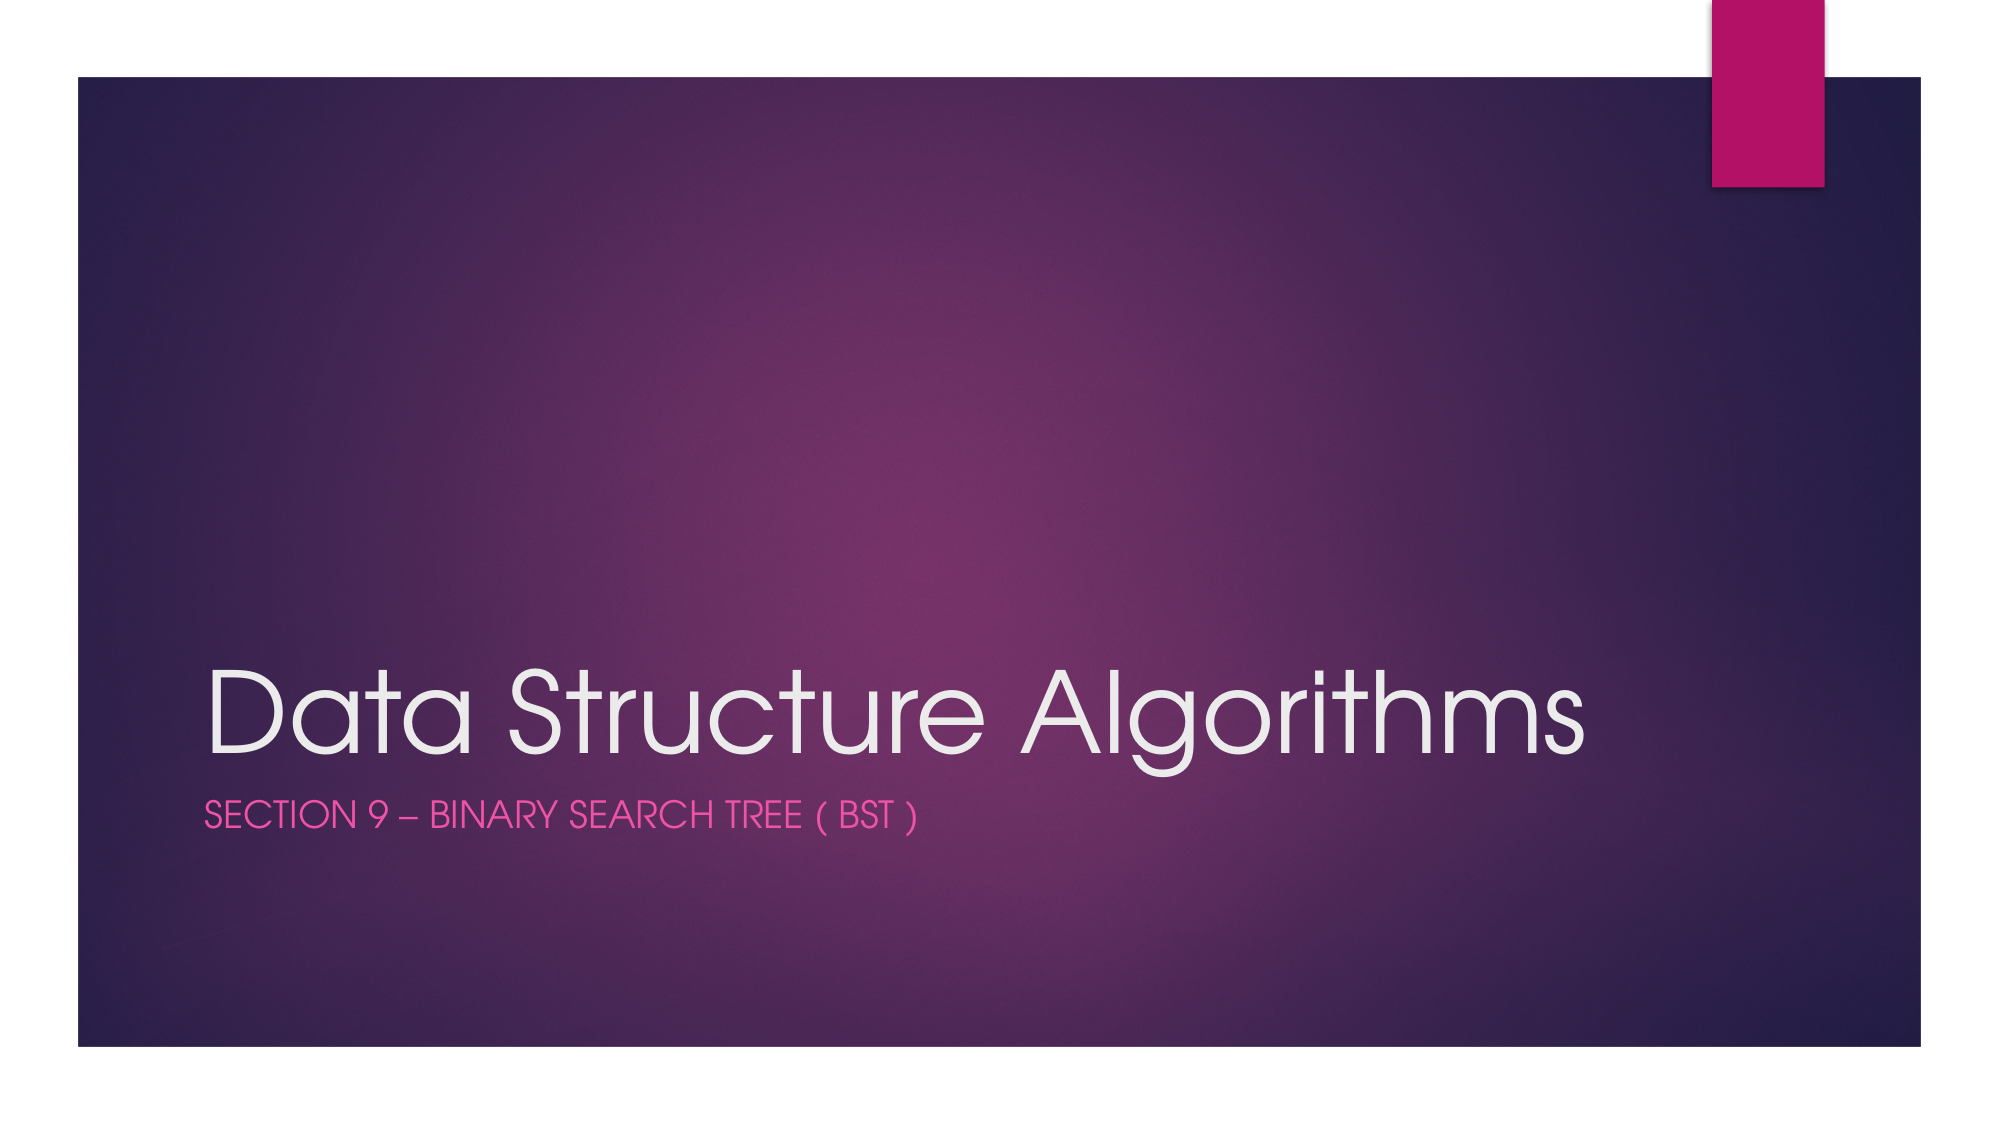

# Data Structure Algorithms
Section 9 – binary Search tree ( Bst )